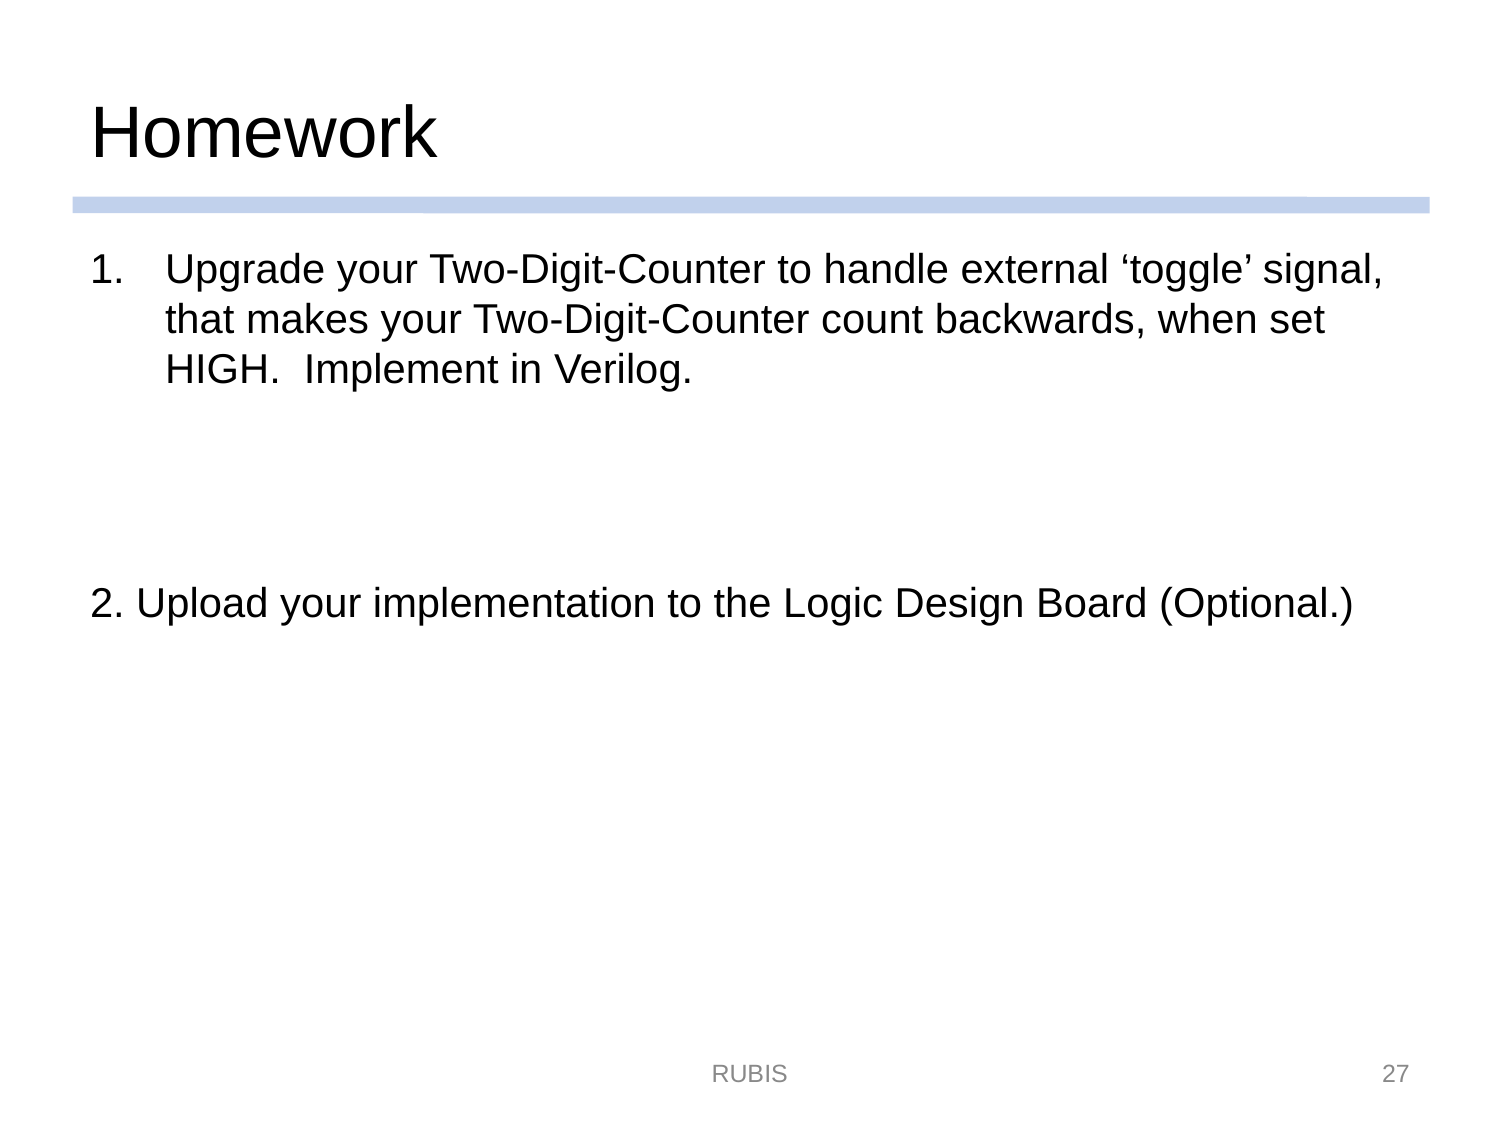

# Homework
Upgrade your Two-Digit-Counter to handle external ‘toggle’ signal, that makes your Two-Digit-Counter count backwards, when set HIGH.  Implement in Verilog.

2. Upload your implementation to the Logic Design Board (Optional.)

RUBIS
27